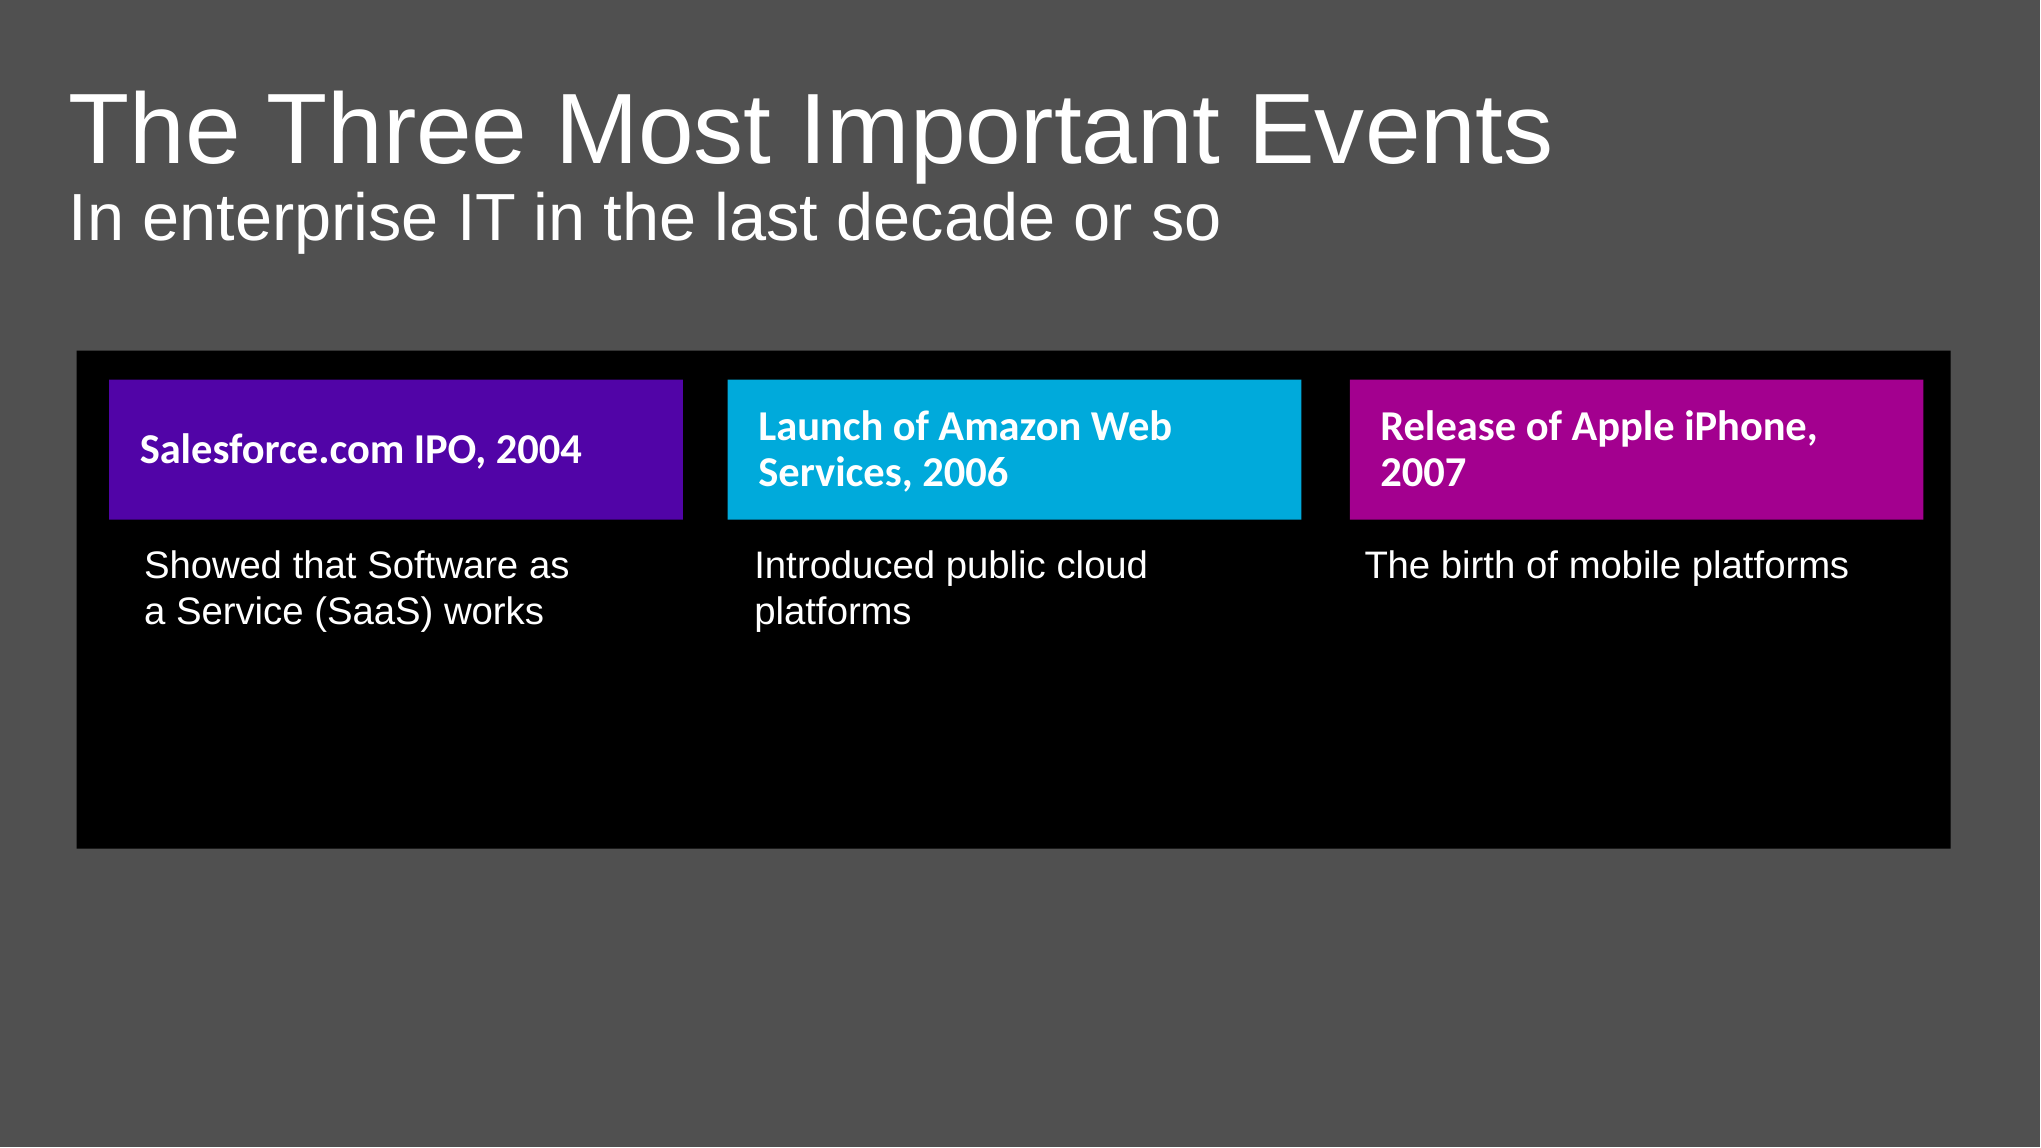

The Three Most Important Events
In enterprise IT in the last decade or so

Salesforce.com IPO, 2004
Launch of Amazon Web Services, 2006
Release of Apple iPhone, 2007
Showed that Software as a Service (SaaS) works

Introduced public cloud platforms

The birth of mobile platforms